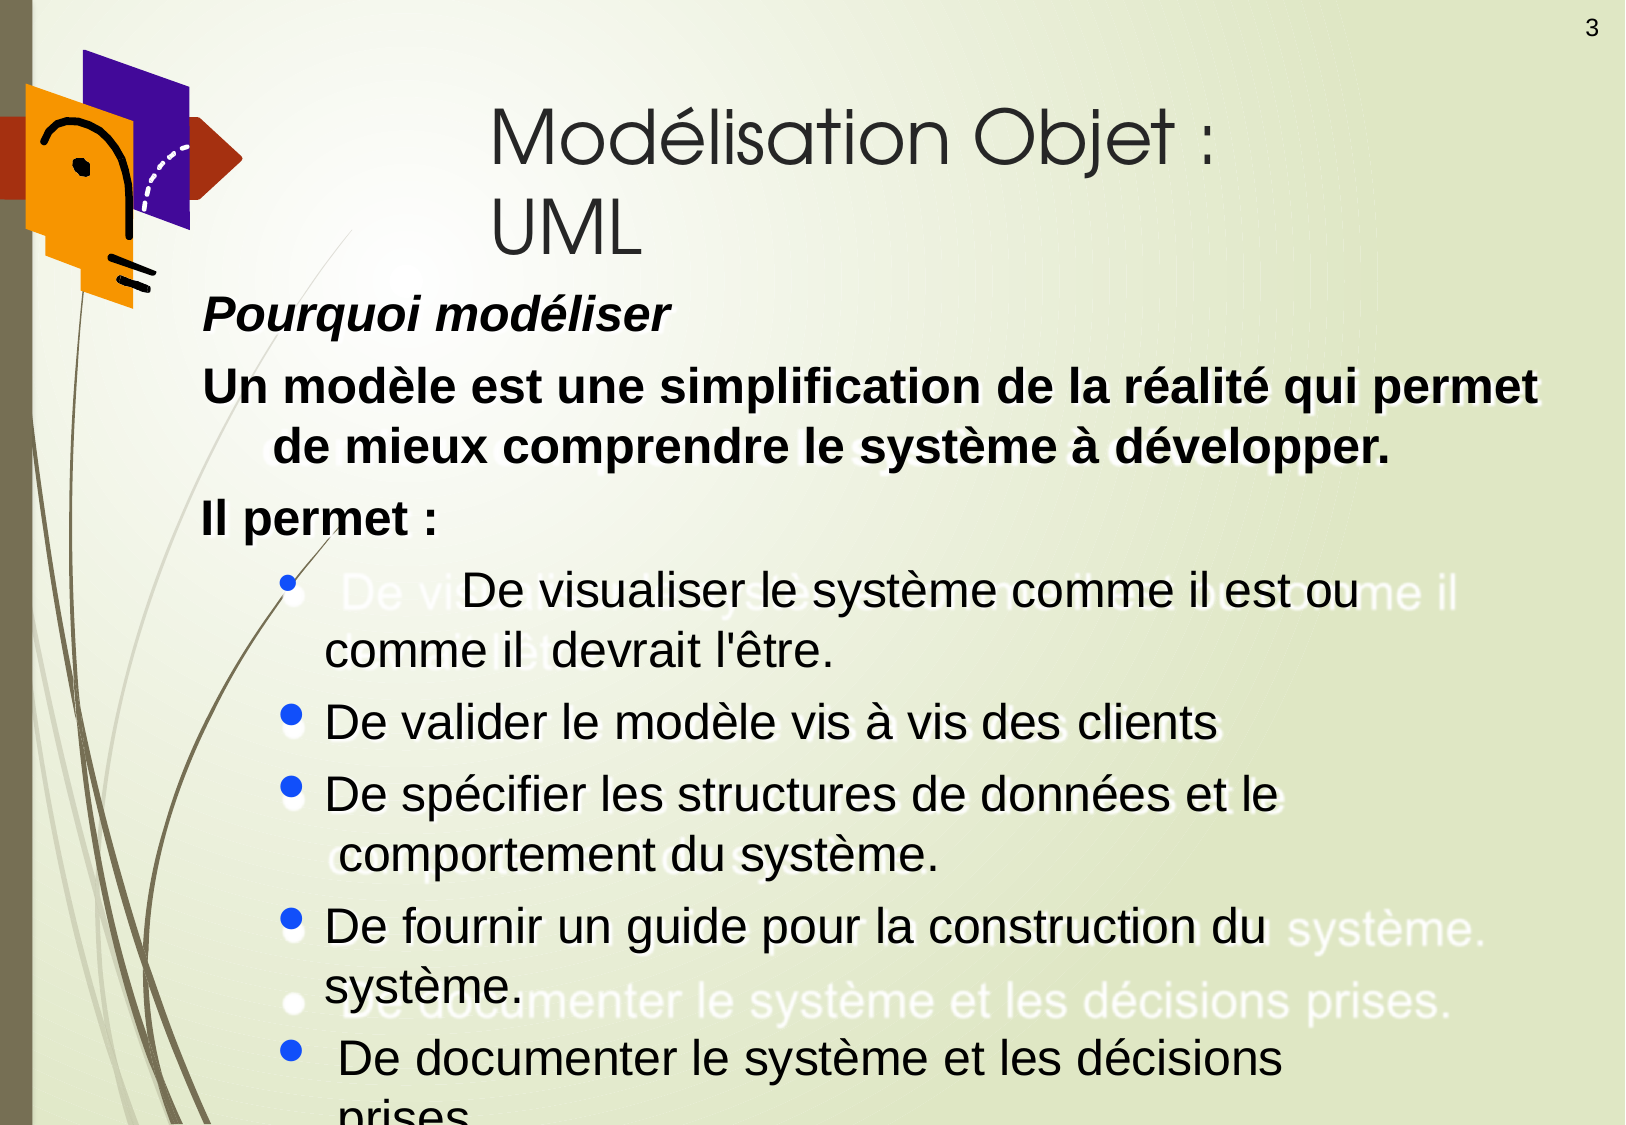

3

# Modélisation Objet : UML
Pourquoi modéliser
Un modèle est une simplification de la réalité qui permet  de mieux comprendre le système à développer.
Il permet :
	De visualiser le système comme il est ou comme il  devrait l'être.
De valider le modèle vis à vis des clients
De spécifier les structures de données et le  comportement du système.
De fournir un guide pour la construction du système.
De documenter le système et les décisions prises.